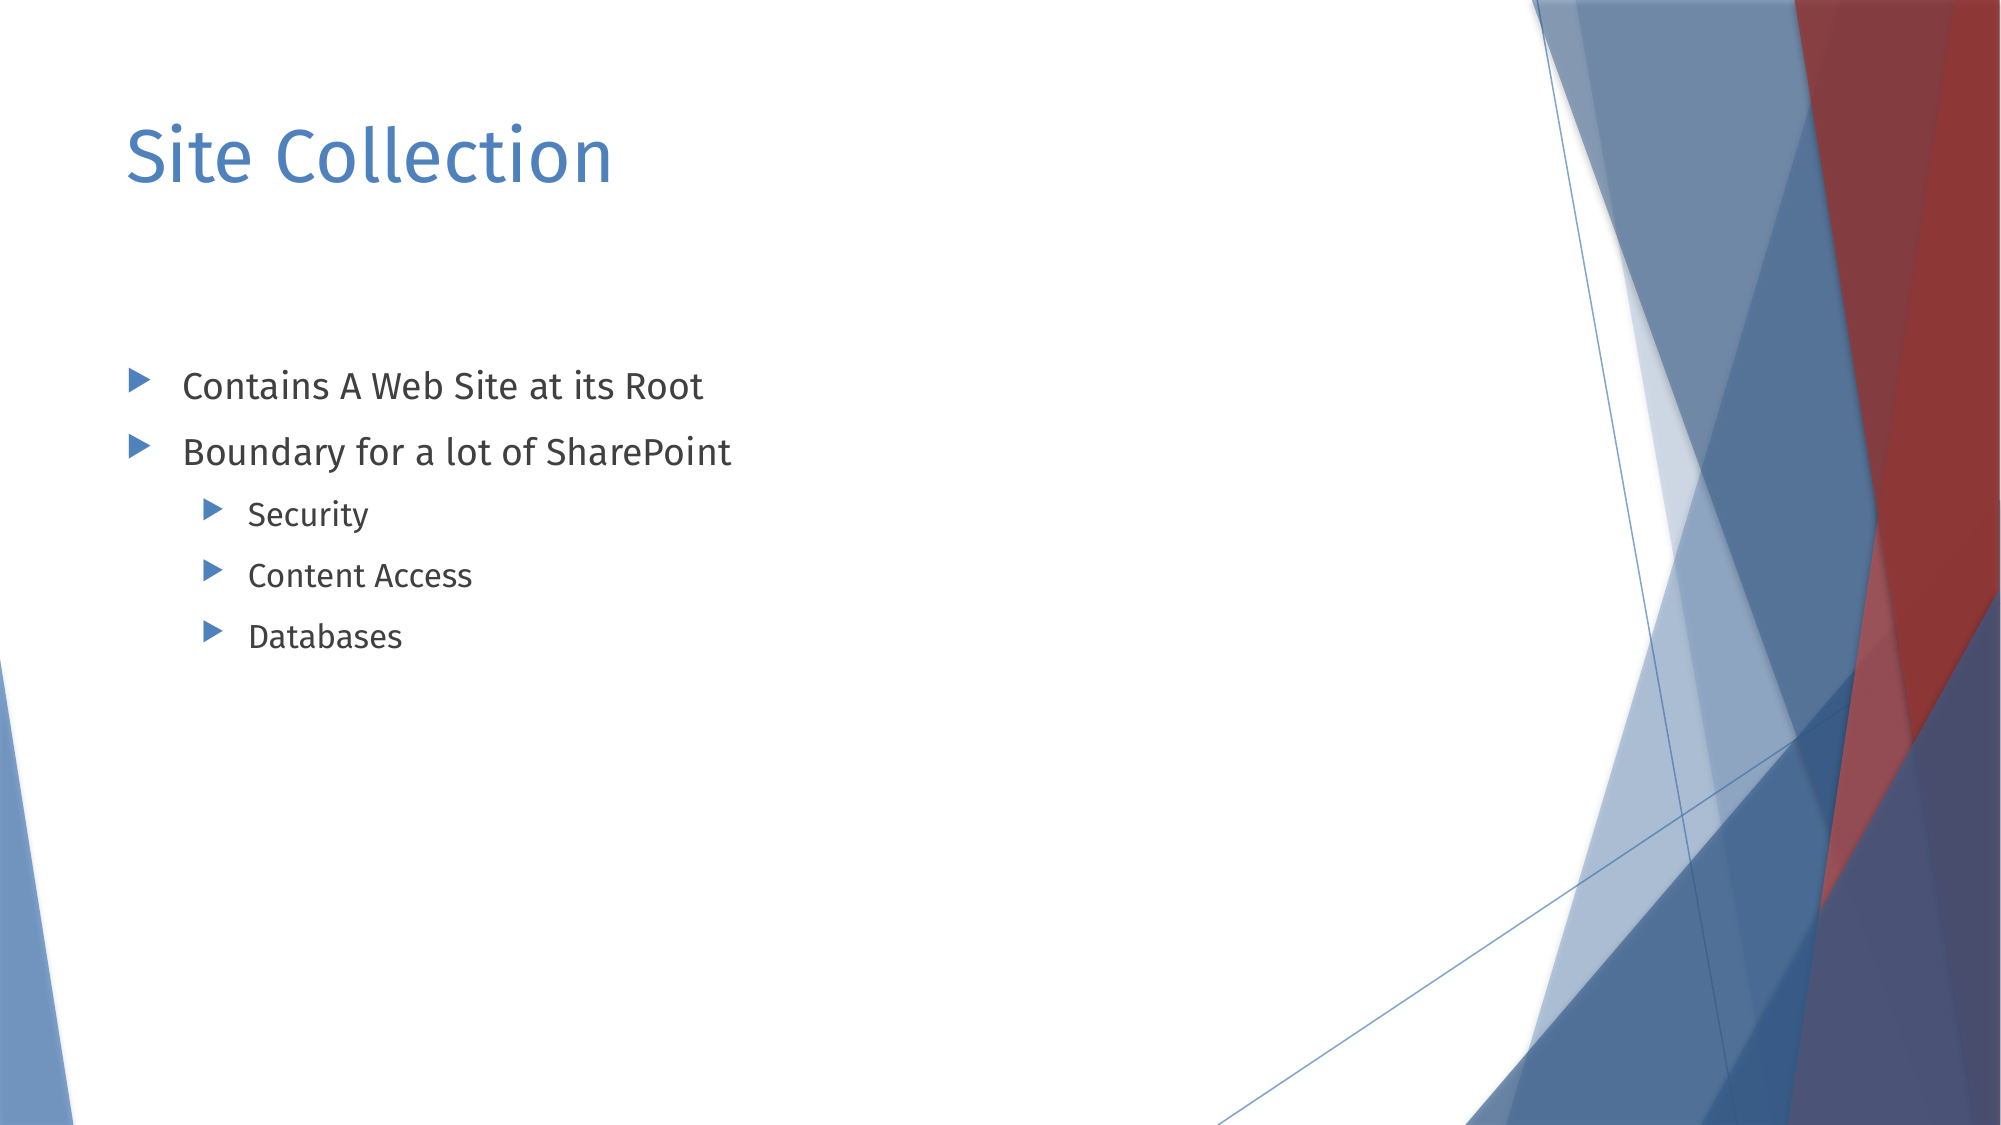

# Site Collection
Contains A Web Site at its Root
Boundary for a lot of SharePoint
Security
Content Access
Databases